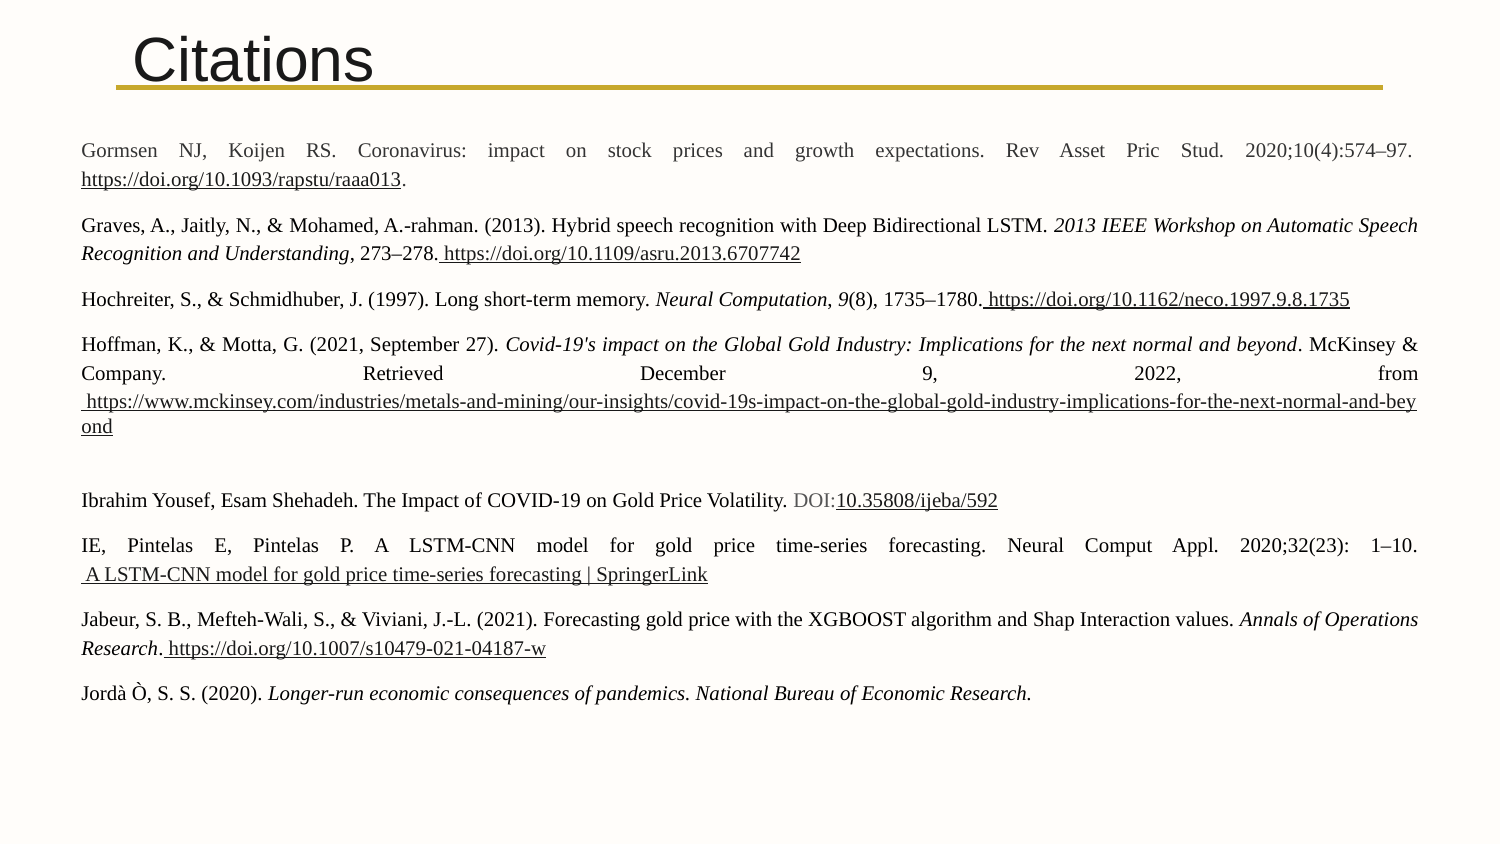

# Citations
Gormsen NJ, Koijen RS. Coronavirus: impact on stock prices and growth expectations. Rev Asset Pric Stud. 2020;10(4):574–97. https://doi.org/10.1093/rapstu/raaa013.
Graves, A., Jaitly, N., & Mohamed, A.-rahman. (2013). Hybrid speech recognition with Deep Bidirectional LSTM. 2013 IEEE Workshop on Automatic Speech Recognition and Understanding, 273–278. https://doi.org/10.1109/asru.2013.6707742
Hochreiter, S., & Schmidhuber, J. (1997). Long short-term memory. Neural Computation, 9(8), 1735–1780. https://doi.org/10.1162/neco.1997.9.8.1735
Hoffman, K., & Motta, G. (2021, September 27). Covid-19's impact on the Global Gold Industry: Implications for the next normal and beyond. McKinsey & Company. Retrieved December 9, 2022, from https://www.mckinsey.com/industries/metals-and-mining/our-insights/covid-19s-impact-on-the-global-gold-industry-implications-for-the-next-normal-and-beyond
Ibrahim Yousef, Esam Shehadeh. The Impact of COVID-19 on Gold Price Volatility. DOI:10.35808/ijeba/592
IE, Pintelas E, Pintelas P. A LSTM-CNN model for gold price time-series forecasting. Neural Comput Appl. 2020;32(23): 1–10. A LSTM-CNN model for gold price time-series forecasting | SpringerLink
Jabeur, S. B., Mefteh-Wali, S., & Viviani, J.-L. (2021). Forecasting gold price with the XGBOOST algorithm and Shap Interaction values. Annals of Operations Research. https://doi.org/10.1007/s10479-021-04187-w
Jordà Ò, S. S. (2020). Longer-run economic consequences of pandemics. National Bureau of Economic Research.